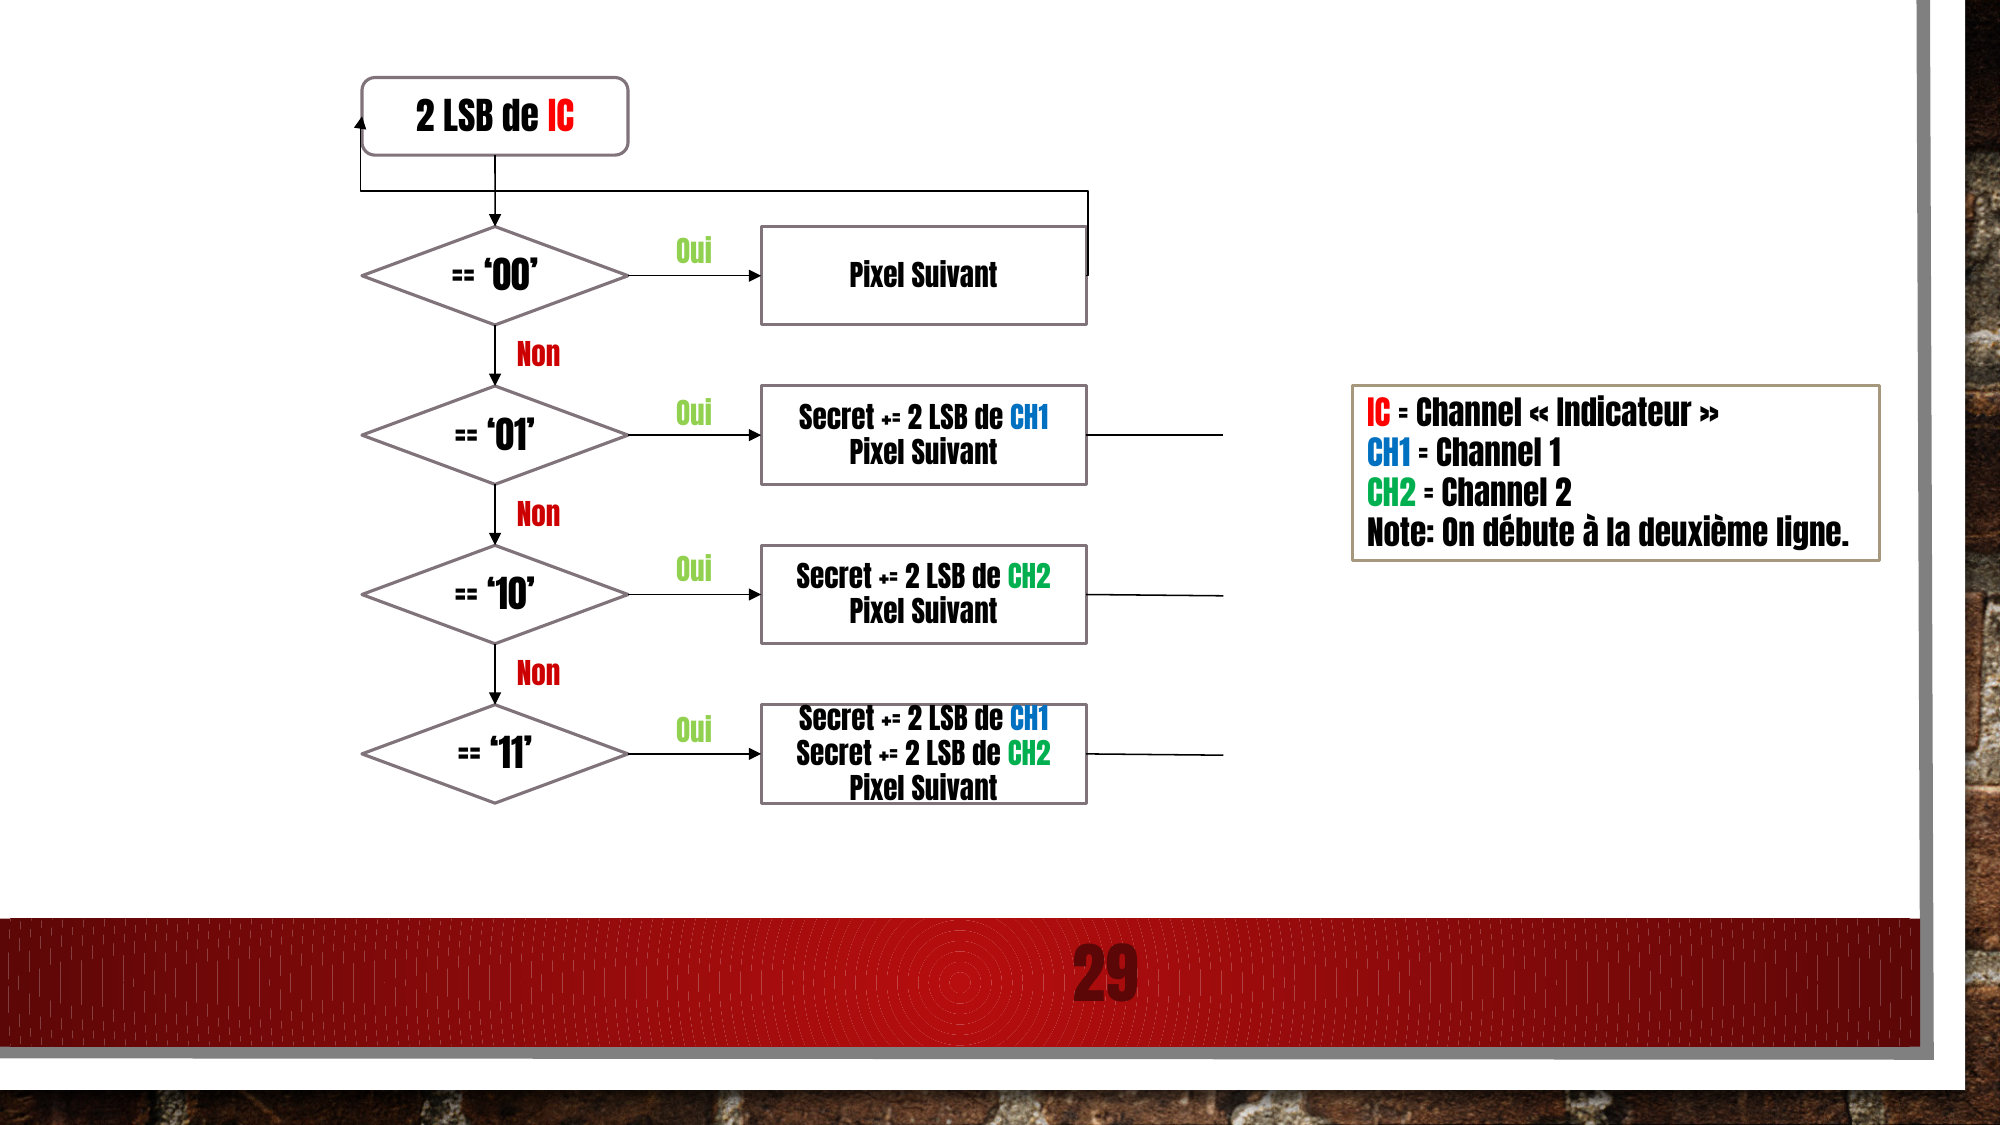

2 LSB de IC
== ‘00’
Oui
Pixel Suivant
Non
== ‘01’
Secret += 2 LSB de CH1
Pixel Suivant
IC = Channel « Indicateur »
CH1 = Channel 1
CH2 = Channel 2
Note: On débute à la deuxième ligne.
Oui
Non
Secret += 2 LSB de CH2
Pixel Suivant
== ‘10’
Oui
Non
== ‘11’
Secret += 2 LSB de CH1
Secret += 2 LSB de CH2
Pixel Suivant
Oui
29